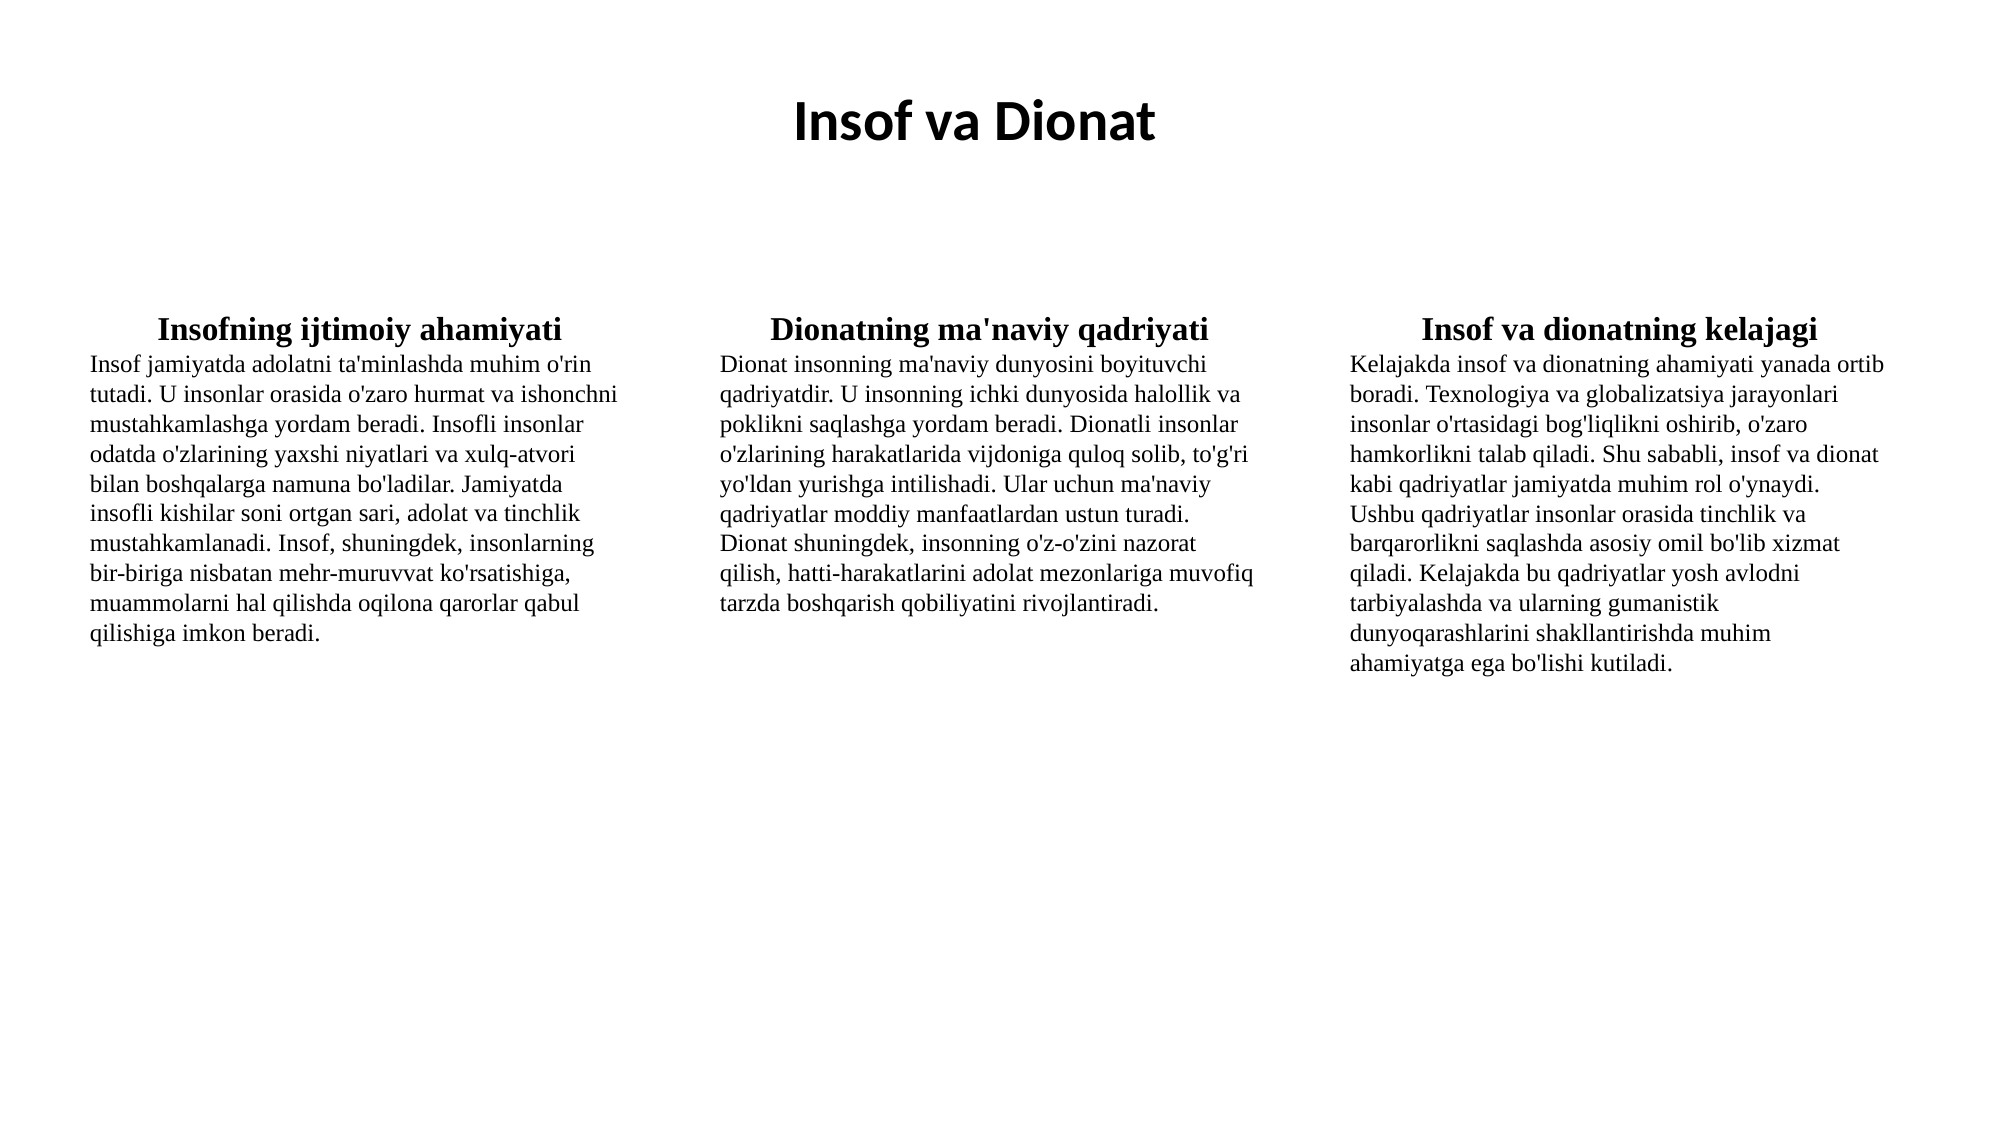

Insof va Dionat
Insofning ijtimoiy ahamiyati
Insof jamiyatda adolatni ta'minlashda muhim o'rin tutadi. U insonlar orasida o'zaro hurmat va ishonchni mustahkamlashga yordam beradi. Insofli insonlar odatda o'zlarining yaxshi niyatlari va xulq-atvori bilan boshqalarga namuna bo'ladilar. Jamiyatda insofli kishilar soni ortgan sari, adolat va tinchlik mustahkamlanadi. Insof, shuningdek, insonlarning bir-biriga nisbatan mehr-muruvvat ko'rsatishiga, muammolarni hal qilishda oqilona qarorlar qabul qilishiga imkon beradi.
Dionatning ma'naviy qadriyati
Dionat insonning ma'naviy dunyosini boyituvchi qadriyatdir. U insonning ichki dunyosida halollik va poklikni saqlashga yordam beradi. Dionatli insonlar o'zlarining harakatlarida vijdoniga quloq solib, to'g'ri yo'ldan yurishga intilishadi. Ular uchun ma'naviy qadriyatlar moddiy manfaatlardan ustun turadi. Dionat shuningdek, insonning o'z-o'zini nazorat qilish, hatti-harakatlarini adolat mezonlariga muvofiq tarzda boshqarish qobiliyatini rivojlantiradi.
Insof va dionatning kelajagi
Kelajakda insof va dionatning ahamiyati yanada ortib boradi. Texnologiya va globalizatsiya jarayonlari insonlar o'rtasidagi bog'liqlikni oshirib, o'zaro hamkorlikni talab qiladi. Shu sababli, insof va dionat kabi qadriyatlar jamiyatda muhim rol o'ynaydi. Ushbu qadriyatlar insonlar orasida tinchlik va barqarorlikni saqlashda asosiy omil bo'lib xizmat qiladi. Kelajakda bu qadriyatlar yosh avlodni tarbiyalashda va ularning gumanistik dunyoqarashlarini shakllantirishda muhim ahamiyatga ega bo'lishi kutiladi.